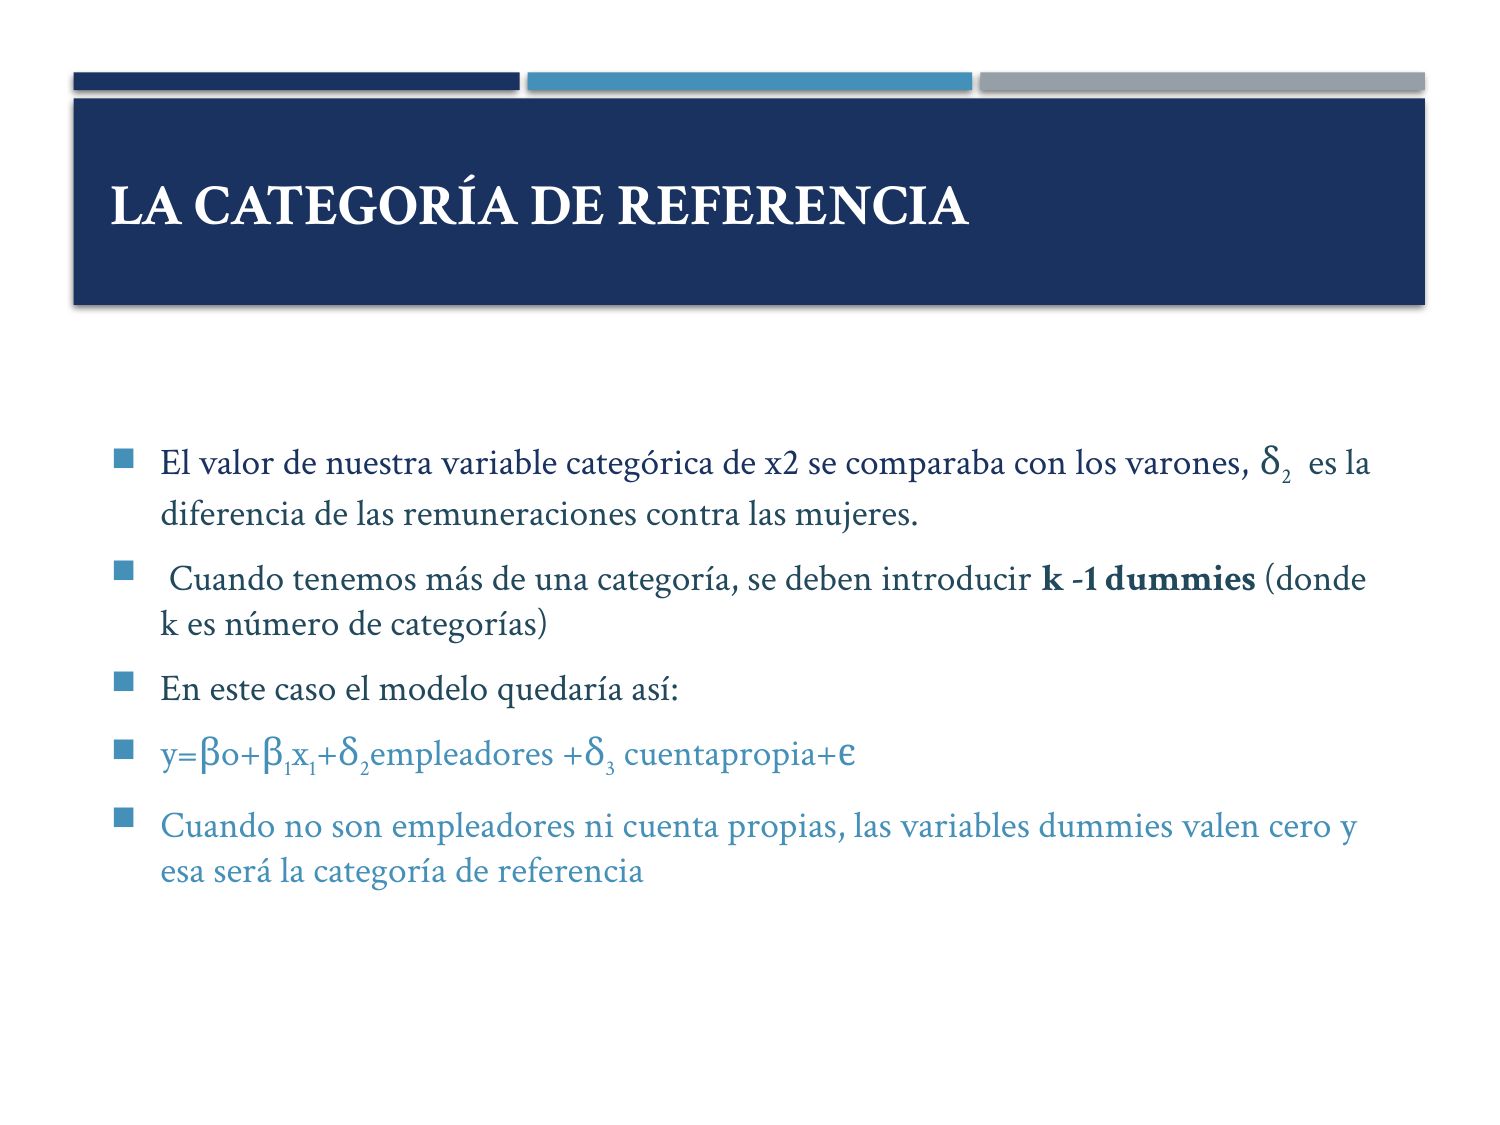

# La categoría de referencia
El valor de nuestra variable categórica de x2 se comparaba con los varones, δ2  es la diferencia de las remuneraciones contra las mujeres.
 Cuando tenemos más de una categoría, se deben introducir k -1 dummies (donde k es número de categorías)
En este caso el modelo quedaría así:
y=βo+β1x1+δ2empleadores +δ3 cuentapropia+ϵ
Cuando no son empleadores ni cuenta propias, las variables dummies valen cero y esa será la categoría de referencia